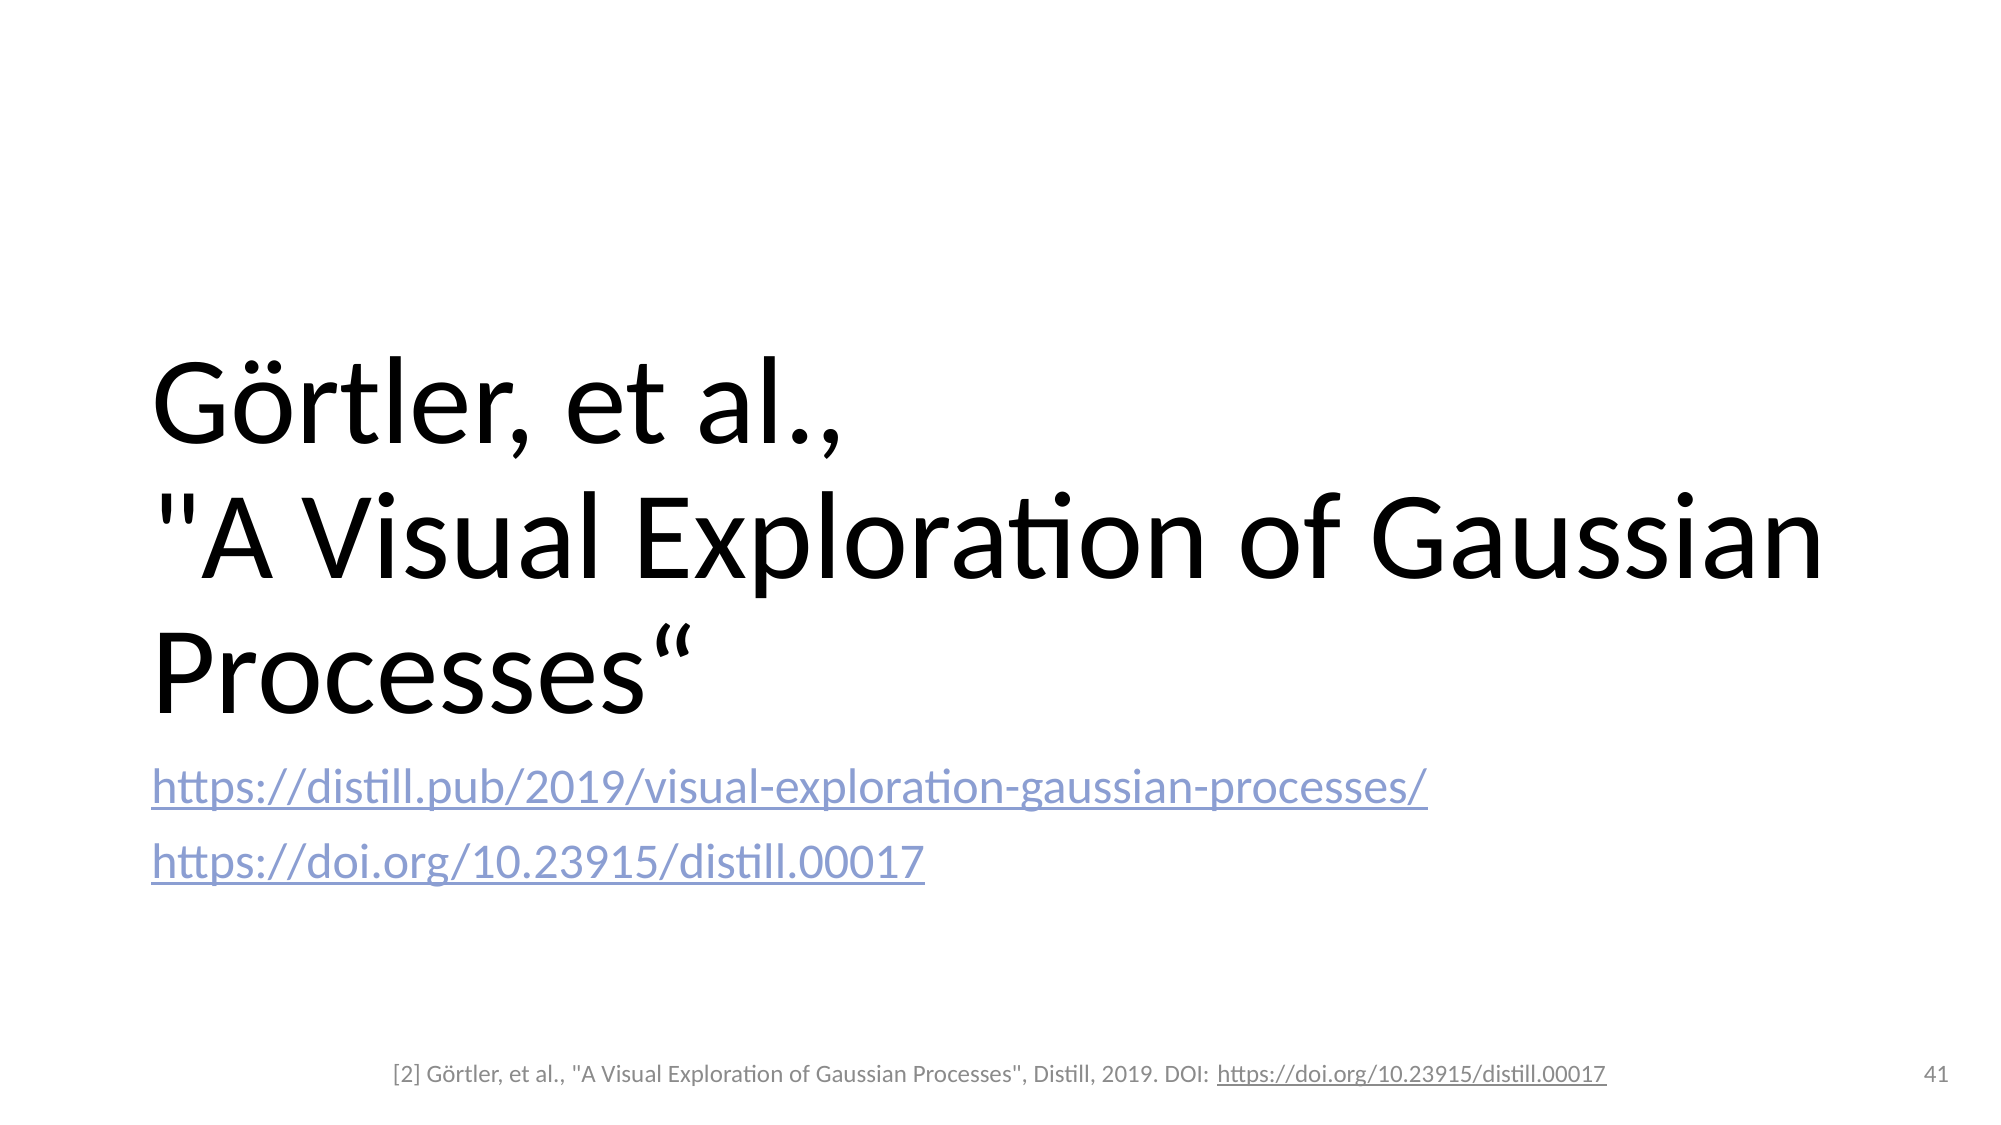

# Görtler, et al., "A Visual Exploration of Gaussian Processes“
https://distill.pub/2019/visual-exploration-gaussian-processes/
https://doi.org/10.23915/distill.00017

41
[2] Görtler, et al., "A Visual Exploration of Gaussian Processes", Distill, 2019. DOI: https://doi.org/10.23915/distill.00017